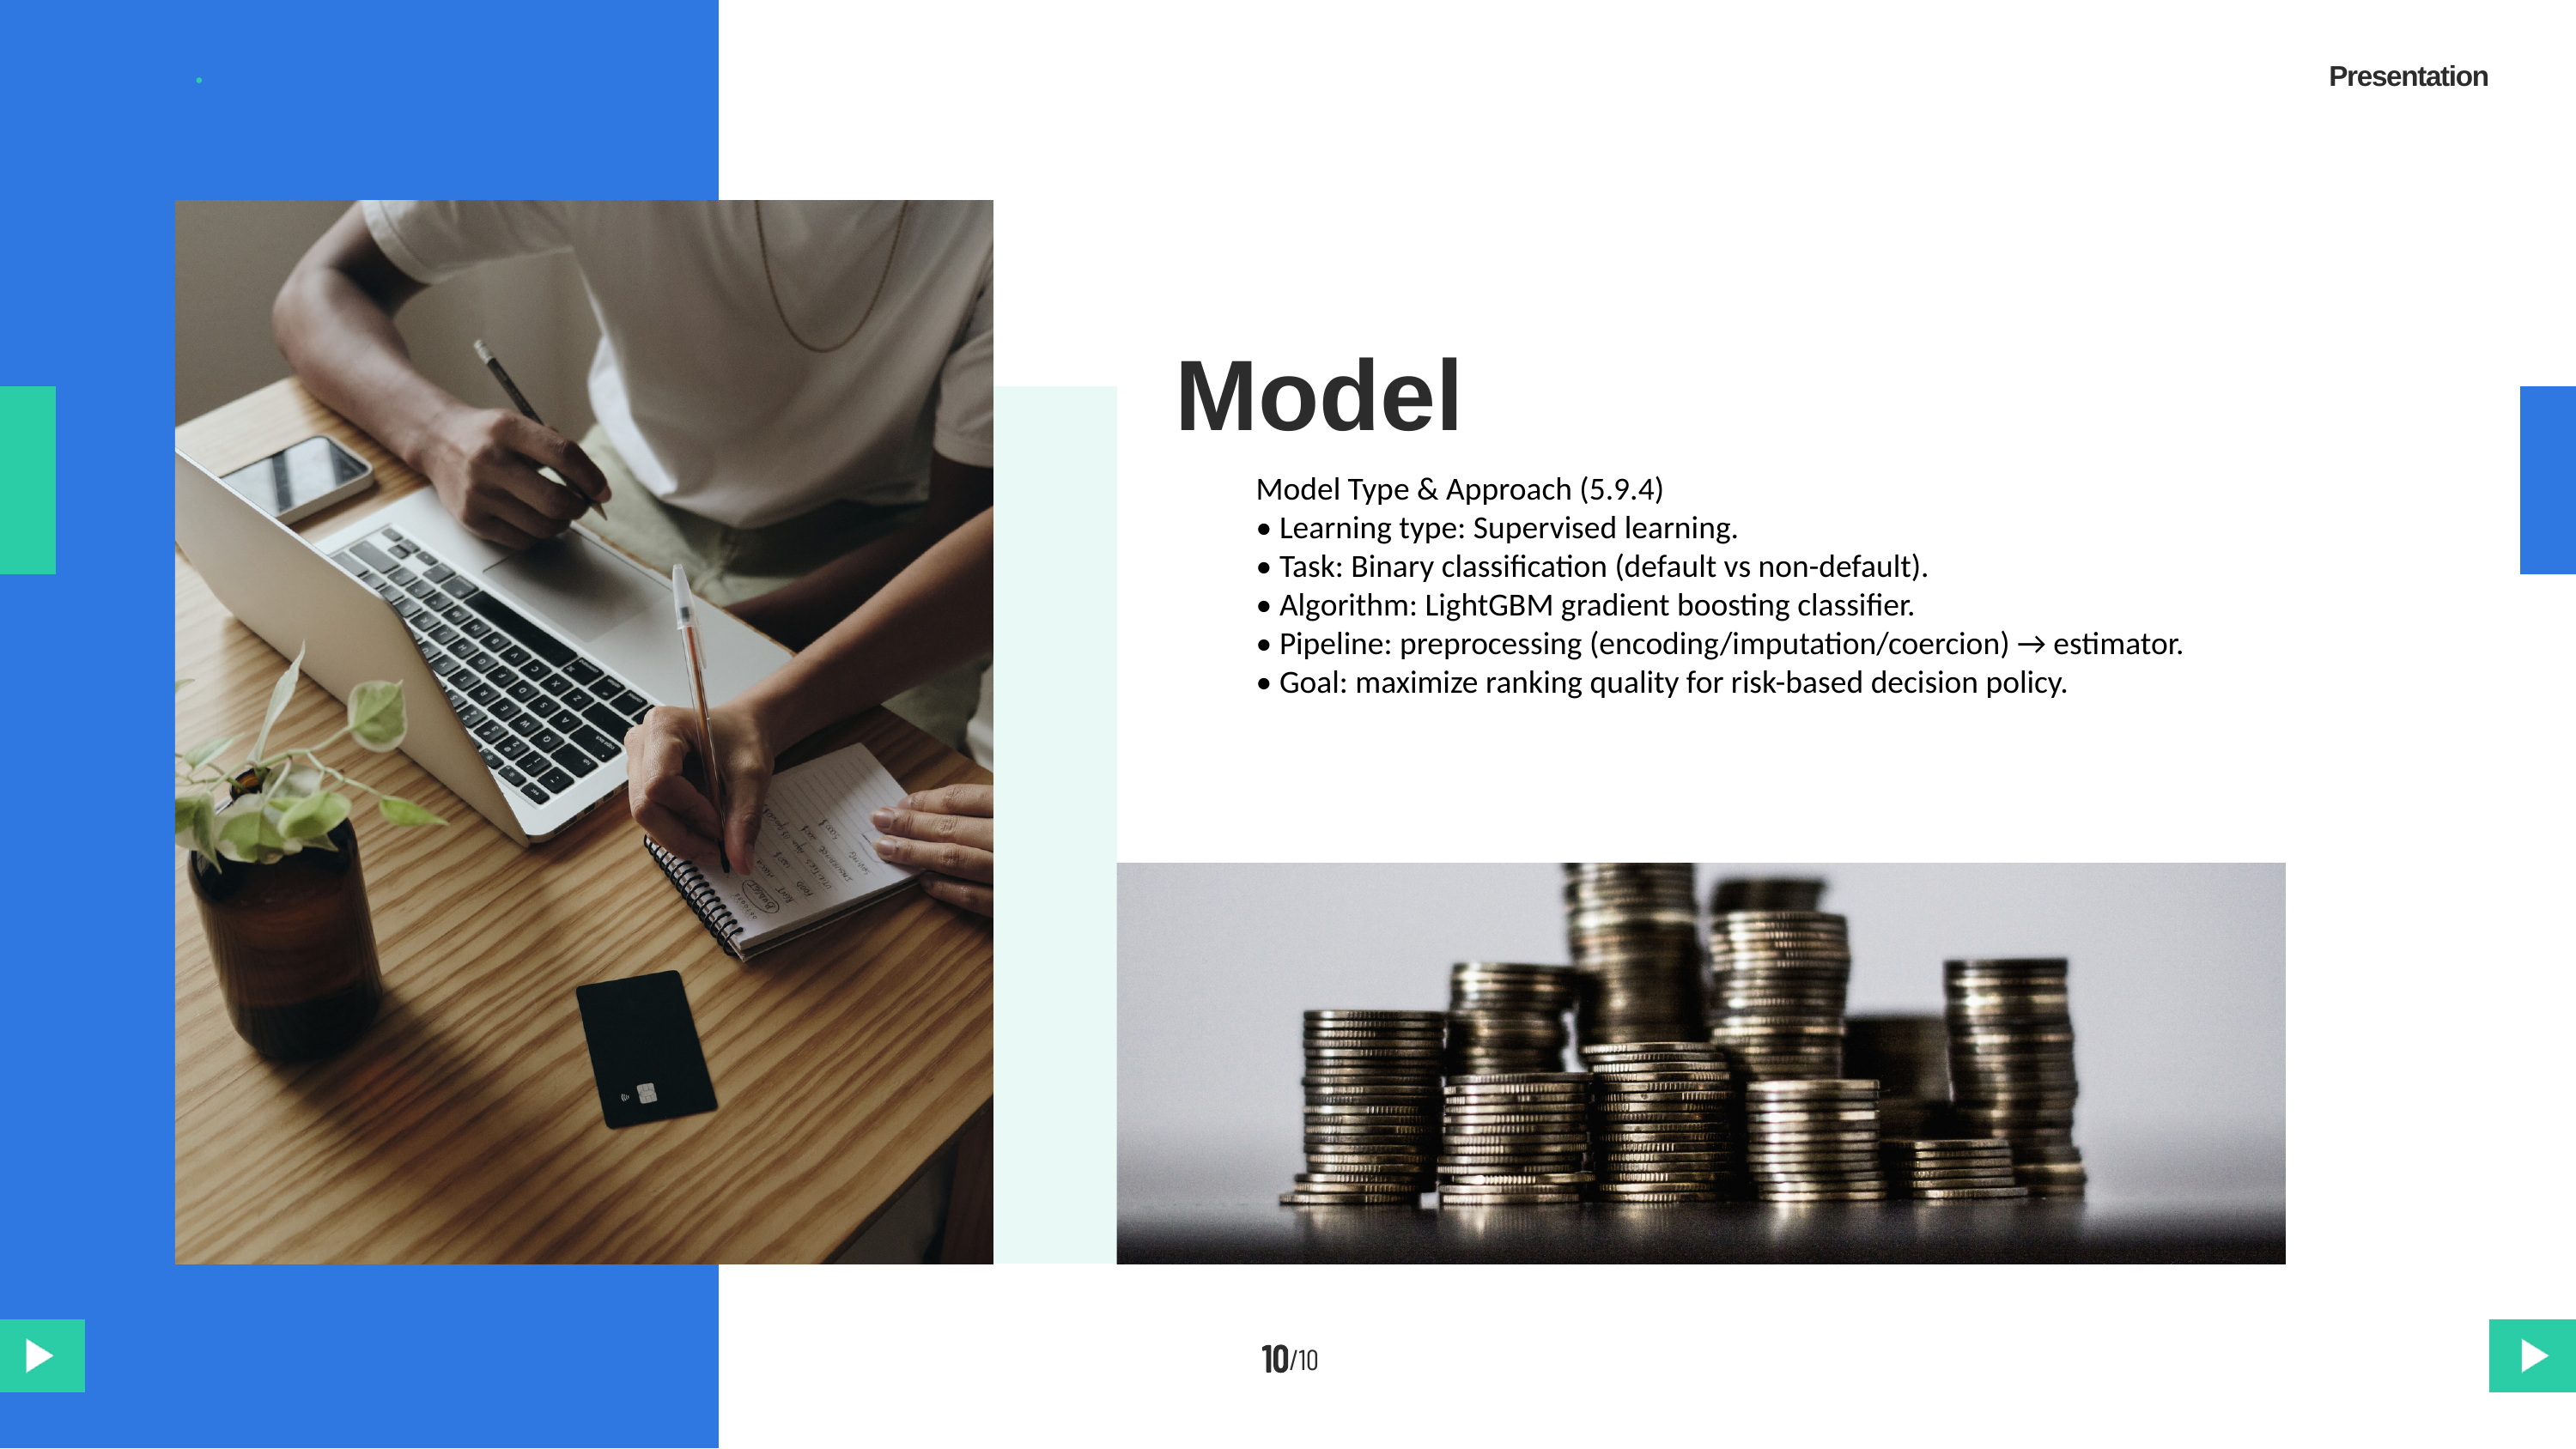

Presentation

Model

Model Type & Approach (5.9.4)
• Learning type: Supervised learning.
• Task: Binary classification (default vs non-default).
• Algorithm: LightGBM gradient boosting classifier.
• Pipeline: preprocessing (encoding/imputation/coercion) → estimator.
• Goal: maximize ranking quality for risk-based decision policy.

10
/
10